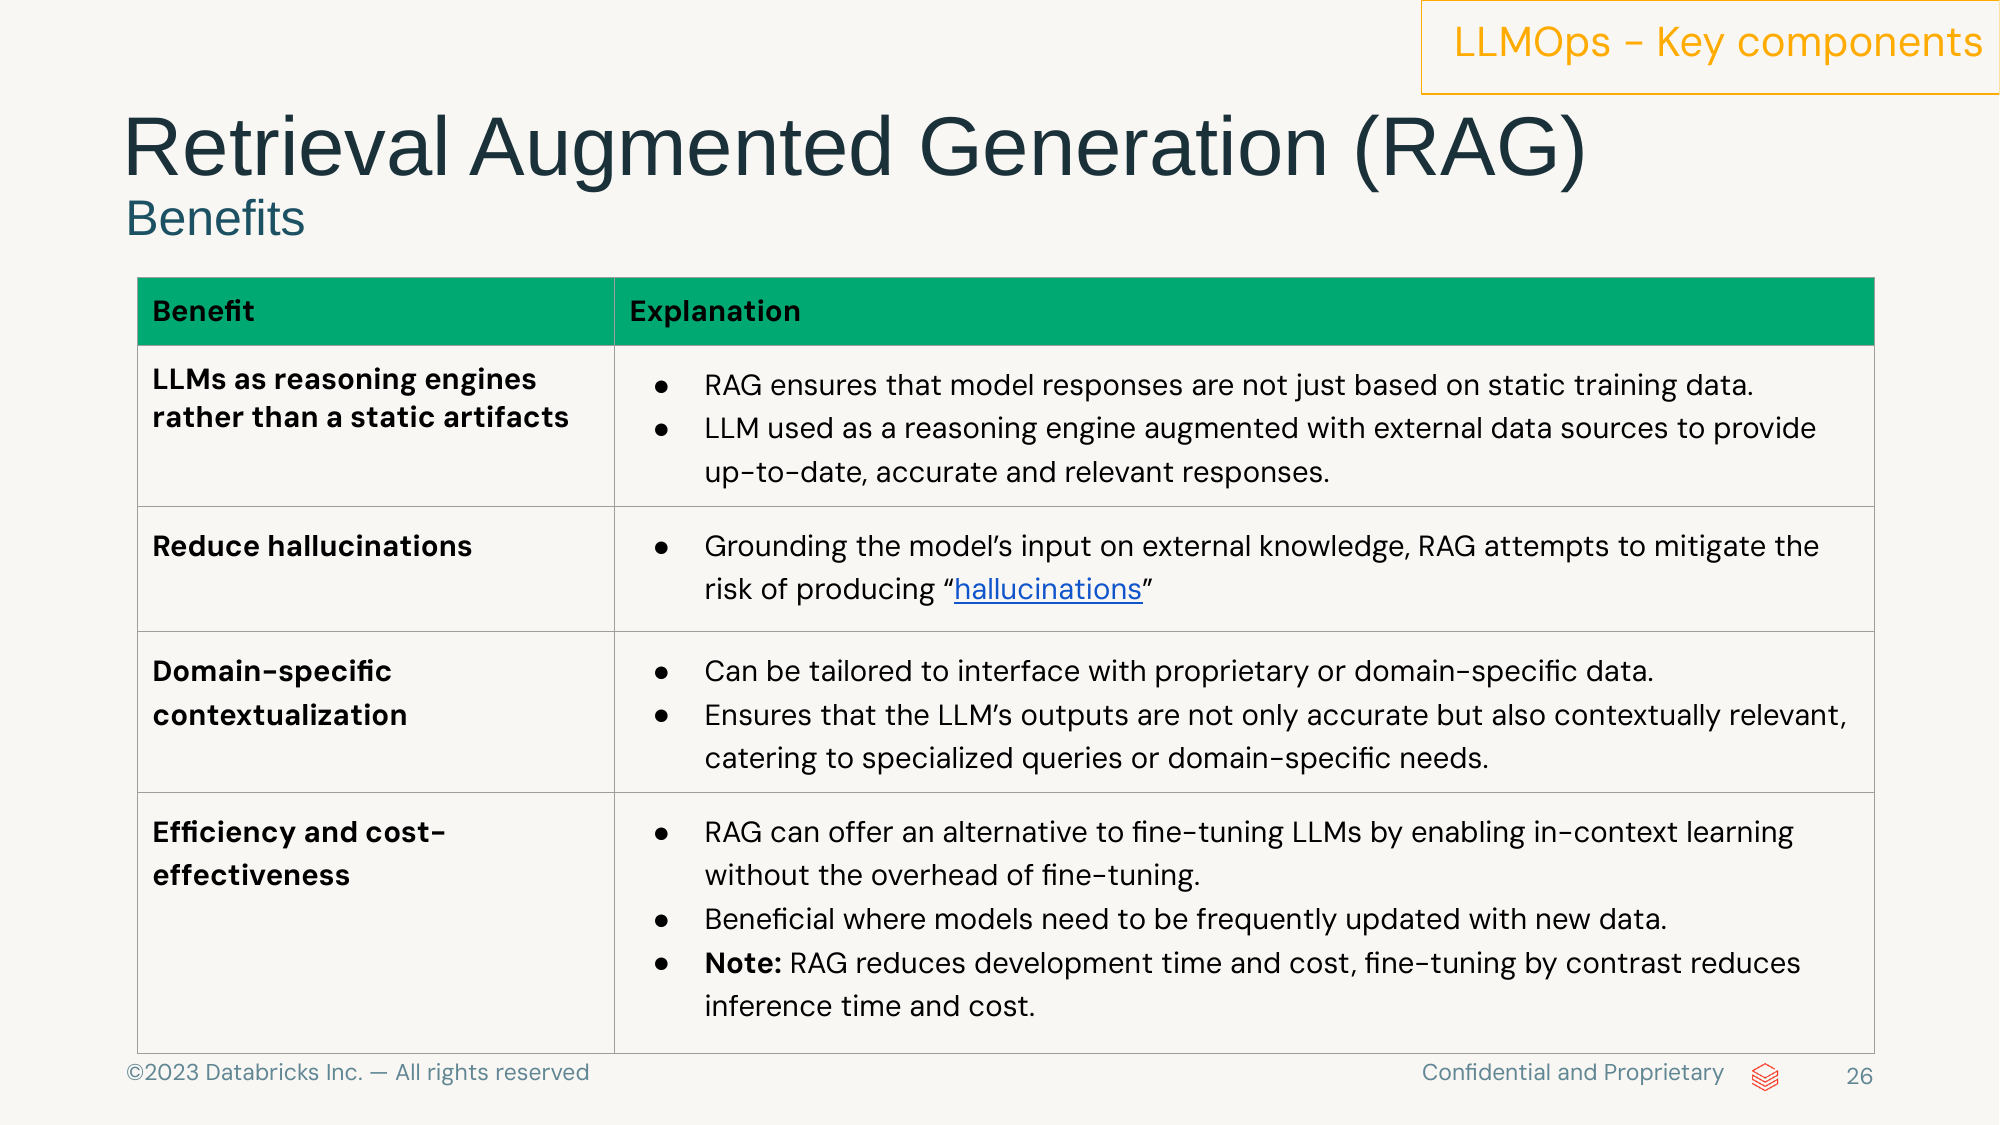

LLMOps - Key components
# Retrieval Augmented Generation (RAG)
Benefits
| Benefit | Explanation |
| --- | --- |
| LLMs as reasoning engines rather than a static artifacts | RAG ensures that model responses are not just based on static training data. LLM used as a reasoning engine augmented with external data sources to provide up-to-date, accurate and relevant responses. |
| Reduce hallucinations | Grounding the model’s input on external knowledge, RAG attempts to mitigate the risk of producing “hallucinations” |
| Domain-specific contextualization | Can be tailored to interface with proprietary or domain-specific data. Ensures that the LLM’s outputs are not only accurate but also contextually relevant, catering to specialized queries or domain-specific needs. |
| Efficiency and cost-effectiveness | RAG can offer an alternative to fine-tuning LLMs by enabling in-context learning without the overhead of fine-tuning. Beneficial where models need to be frequently updated with new data. Note: RAG reduces development time and cost, fine-tuning by contrast reduces inference time and cost. |
26